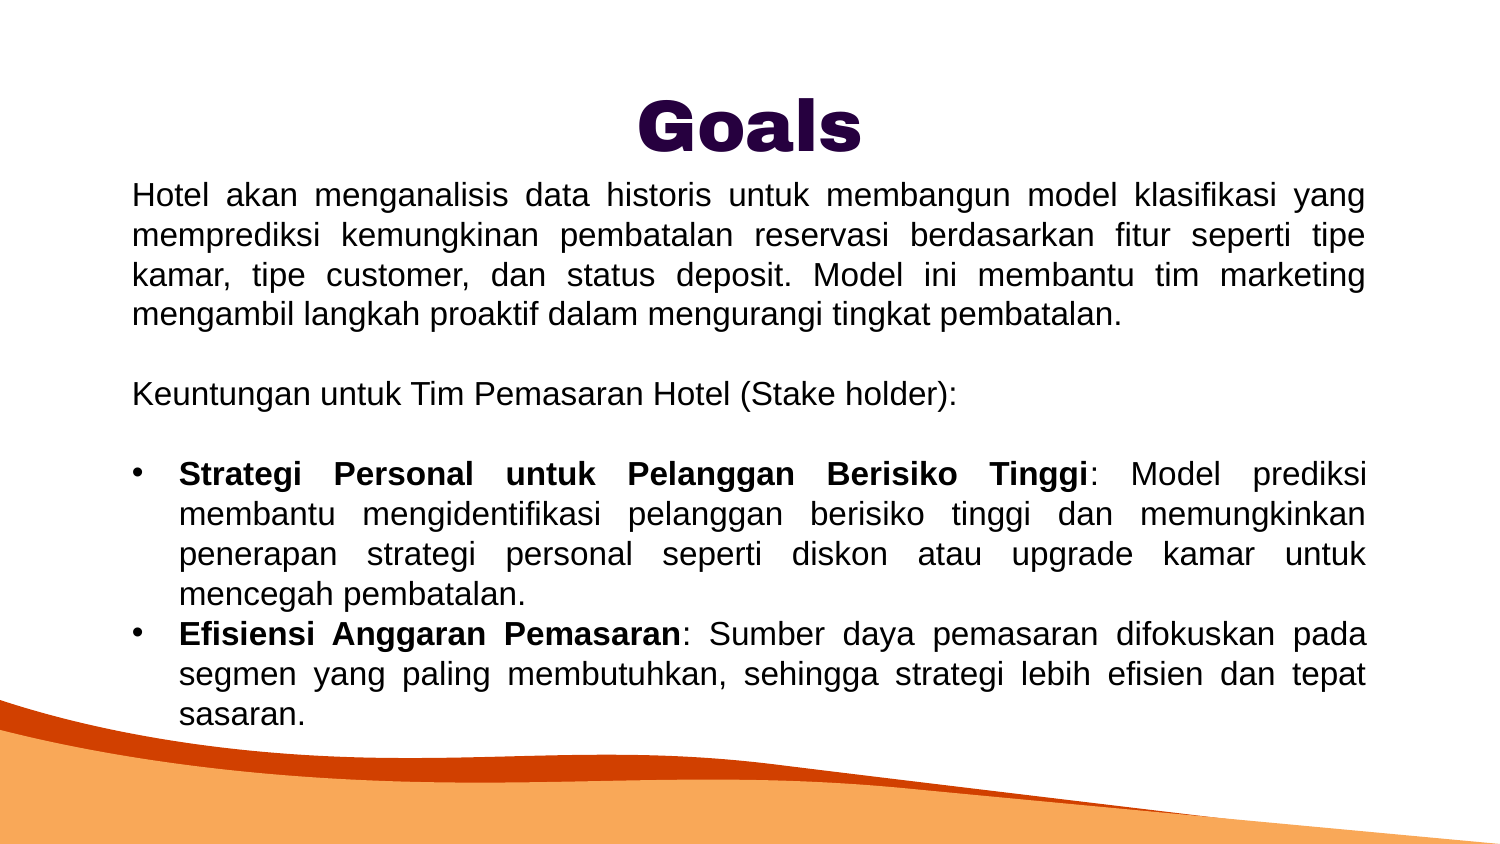

# Goals
Hotel akan menganalisis data historis untuk membangun model klasifikasi yang memprediksi kemungkinan pembatalan reservasi berdasarkan fitur seperti tipe kamar, tipe customer, dan status deposit. Model ini membantu tim marketing mengambil langkah proaktif dalam mengurangi tingkat pembatalan.

Keuntungan untuk Tim Pemasaran Hotel (Stake holder):

Strategi Personal untuk Pelanggan Berisiko Tinggi: Model prediksi membantu mengidentifikasi pelanggan berisiko tinggi dan memungkinkan penerapan strategi personal seperti diskon atau upgrade kamar untuk mencegah pembatalan.
Efisiensi Anggaran Pemasaran: Sumber daya pemasaran difokuskan pada segmen yang paling membutuhkan, sehingga strategi lebih efisien dan tepat sasaran.